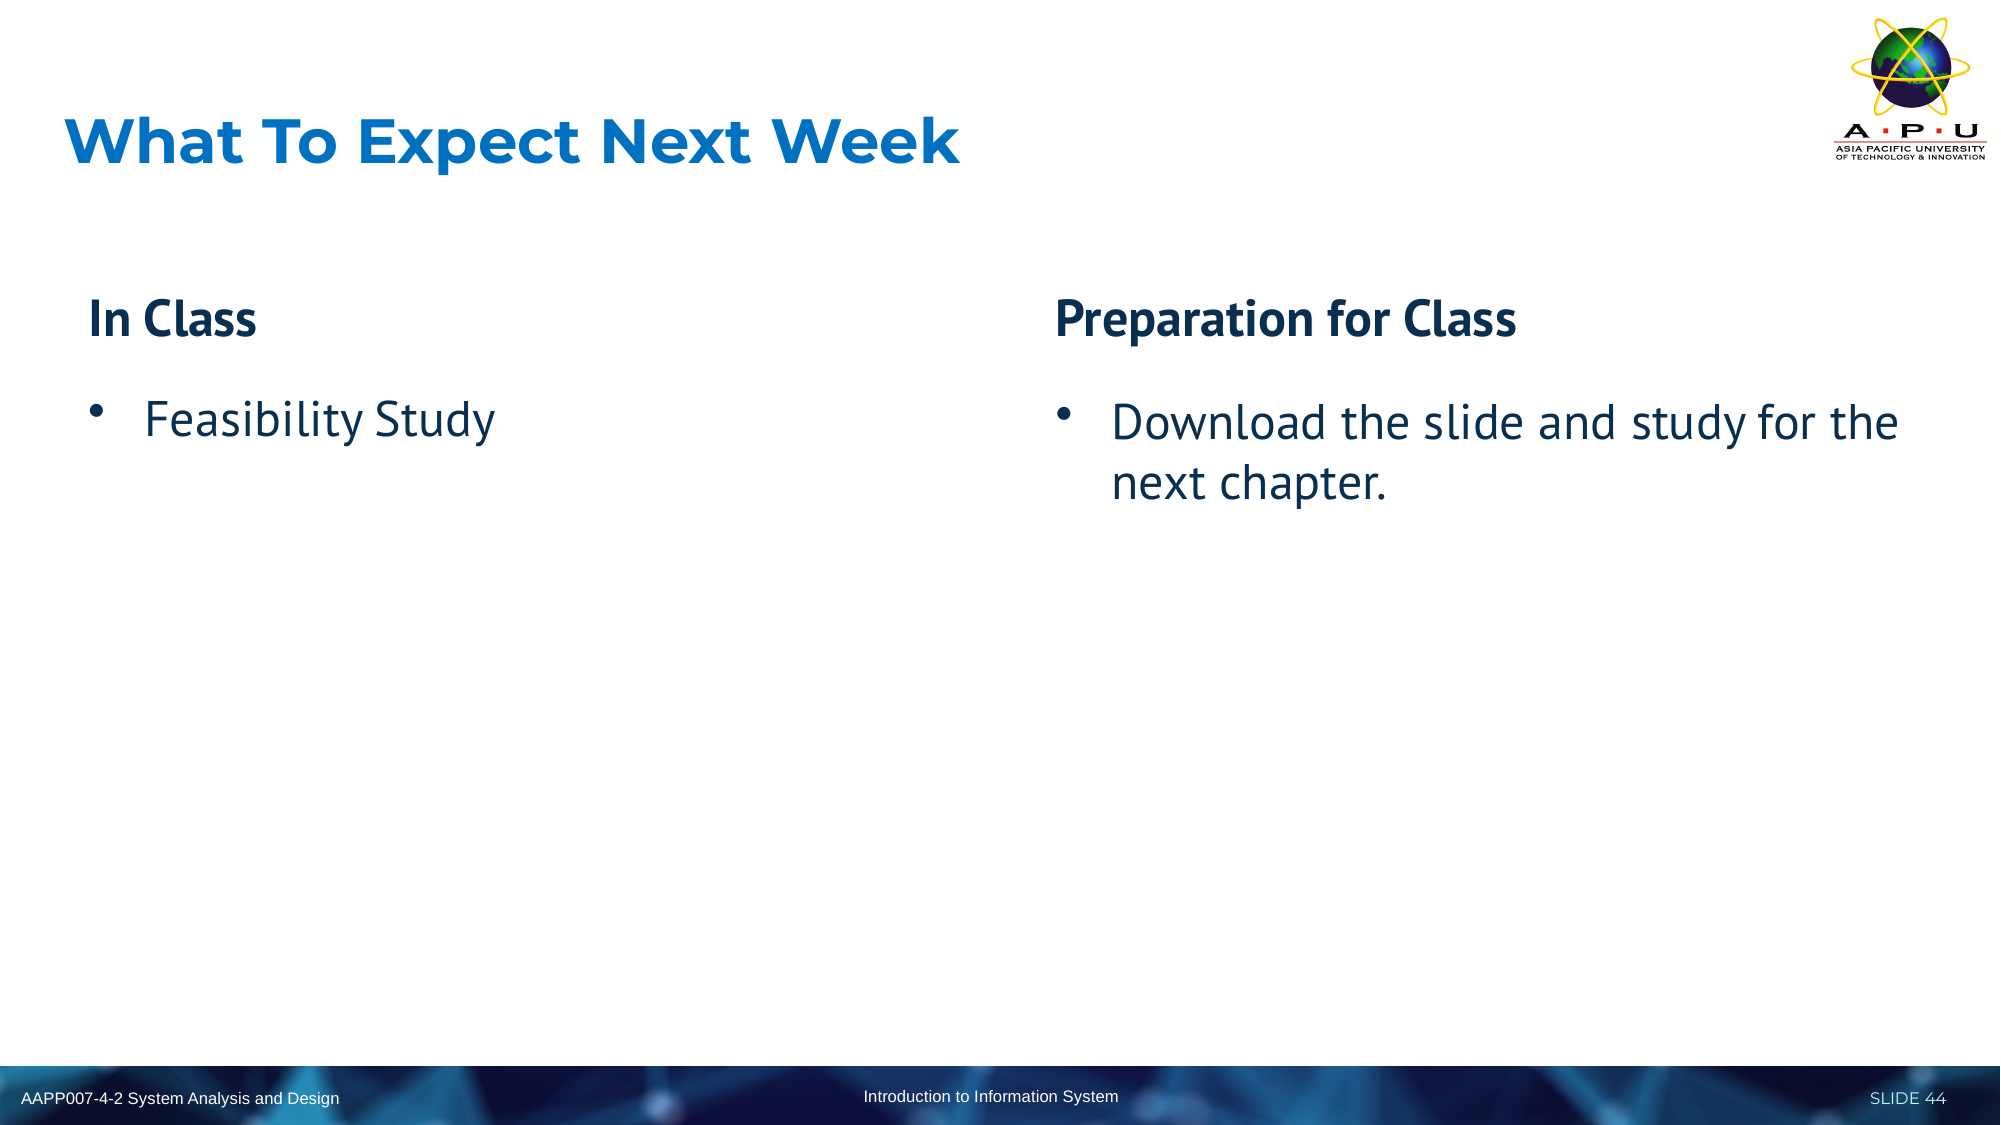

# What To Expect Next Week
In Class
Preparation for Class
Feasibility Study

Download the slide and study for the next chapter.